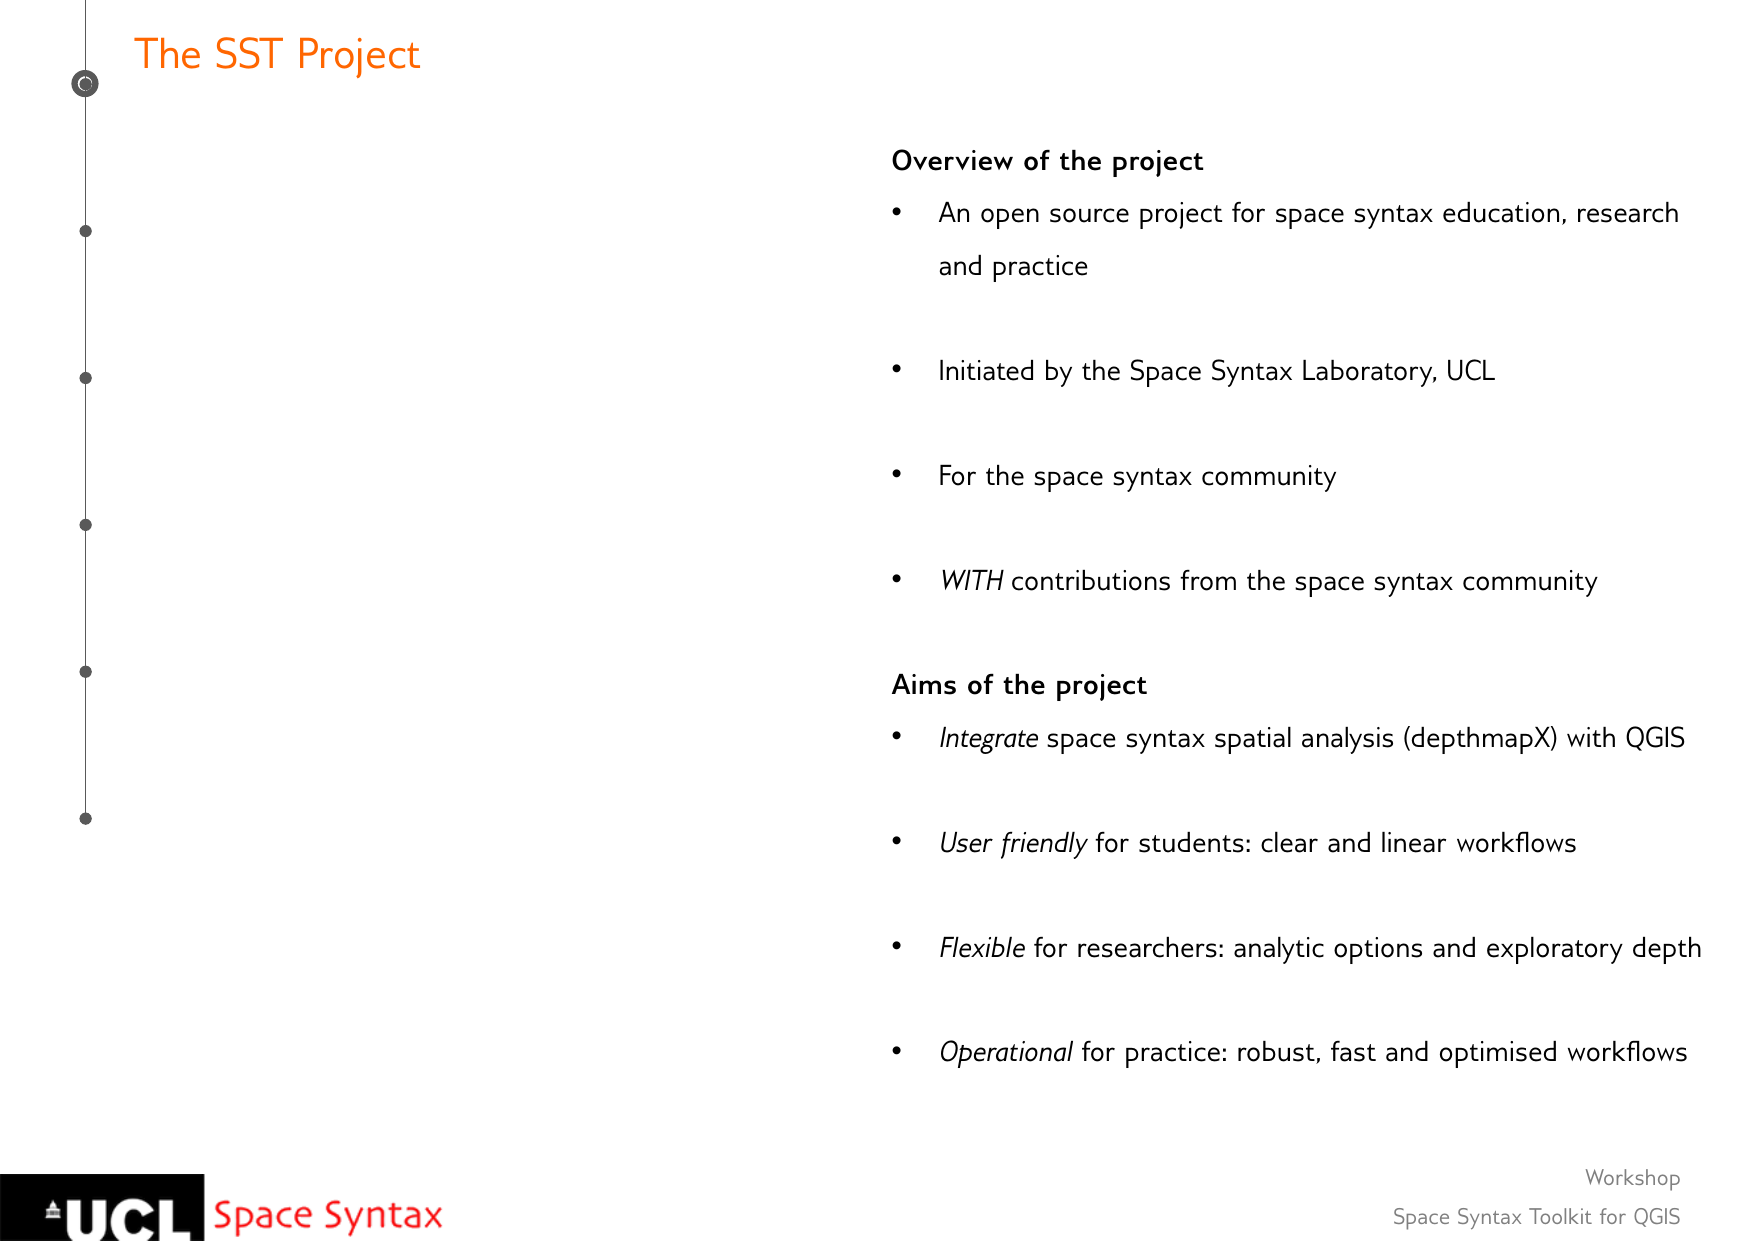

The SST Project

Overview of the project
An open source project for space syntax education, research and practice

Initiated by the Space Syntax Laboratory, UCL

For the space syntax community

WITH contributions from the space syntax community

Aims of the project
Integrate space syntax spatial analysis (depthmapX) with QGIS

User friendly for students: clear and linear workflows

Flexible for researchers: analytic options and exploratory depth

Operational for practice: robust, fast and optimised workflows